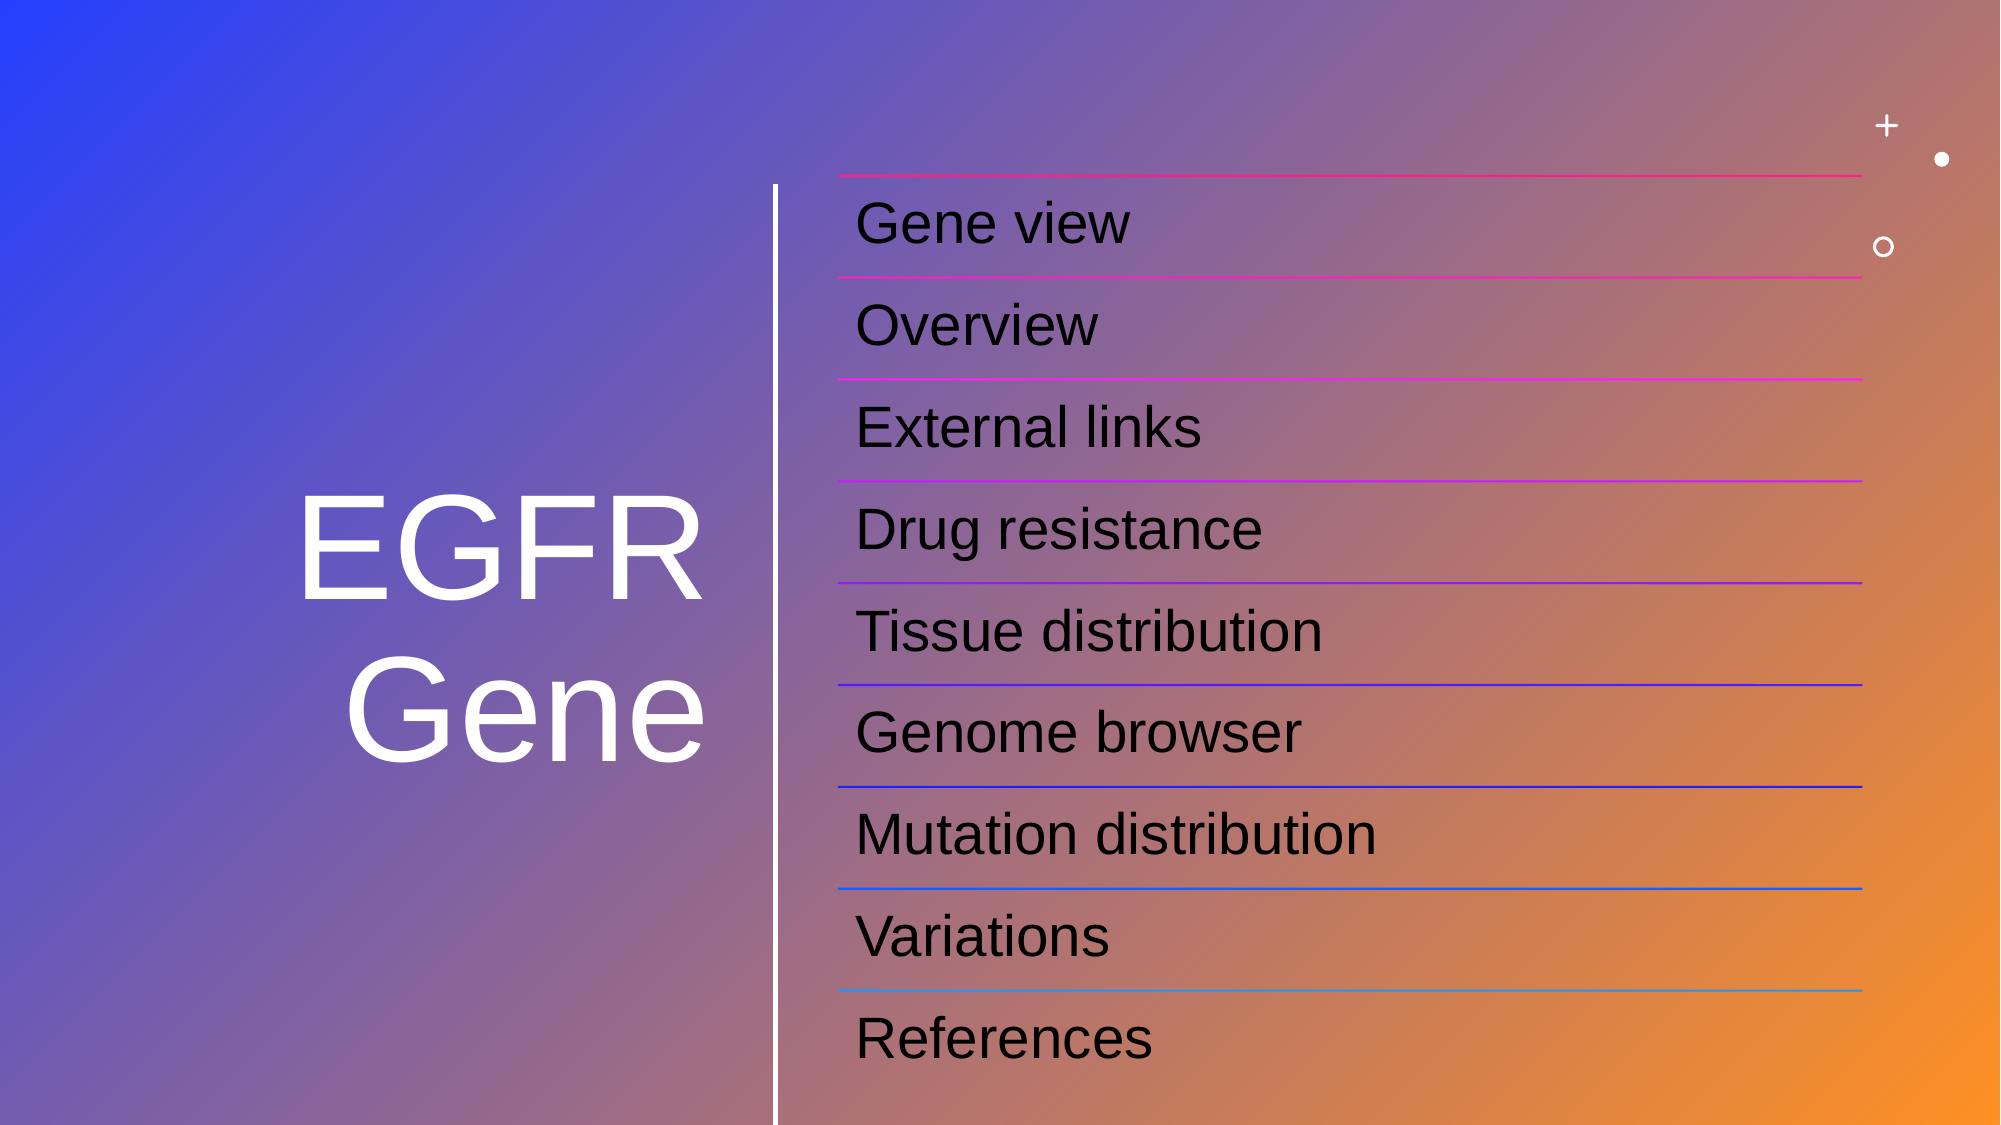

# EGFR Gene
Gene view
Overview
External links
Drug resistance
Tissue distribution
Genome browser
Mutation distribution
Variations
References